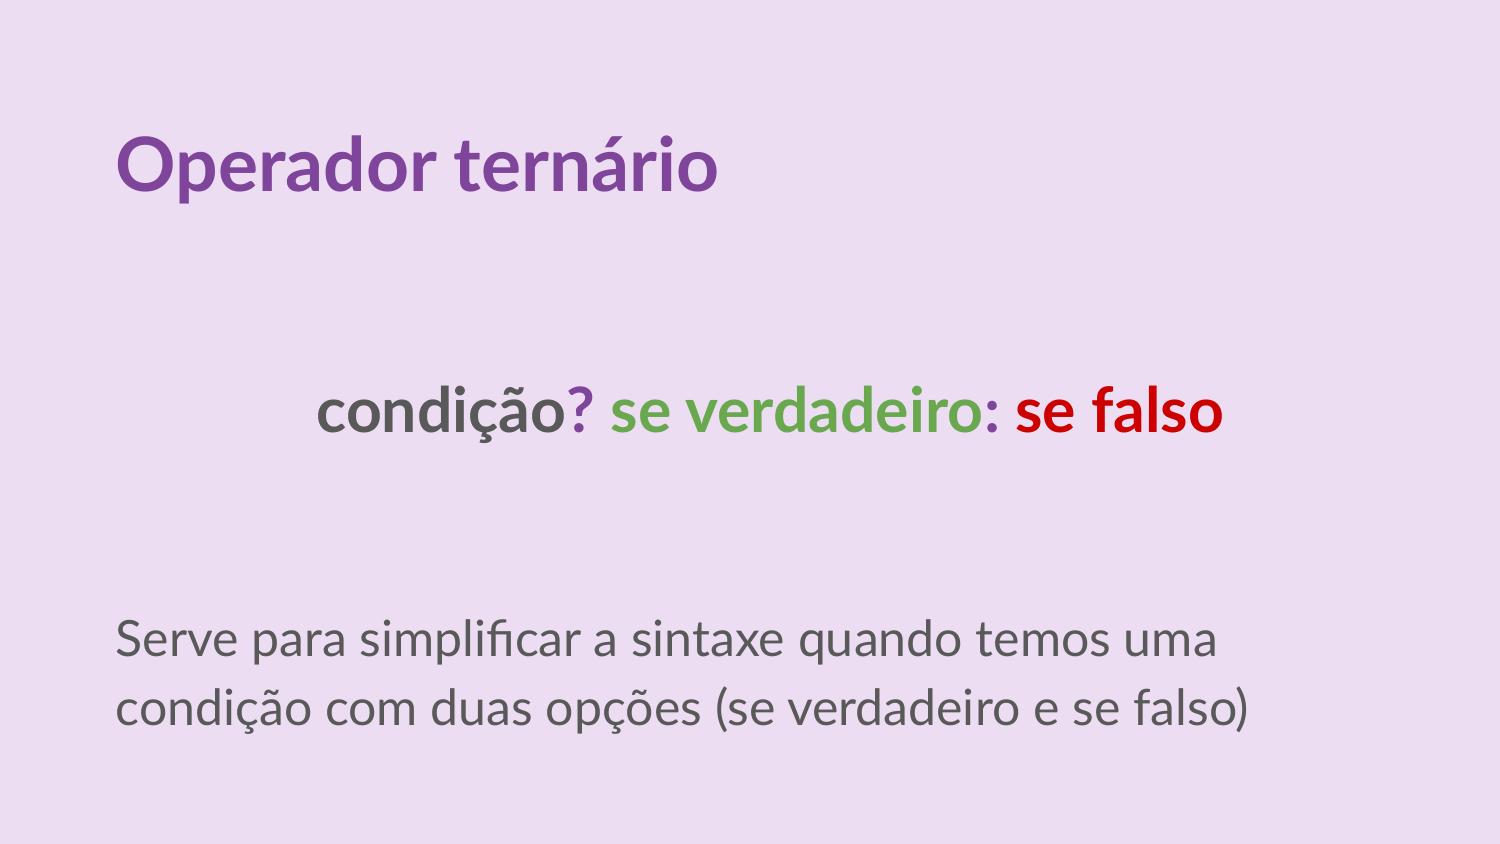

Operador ternário

condição? se verdadeiro: se falso

Serve para simplificar a sintaxe quando temos uma condição com duas opções (se verdadeiro e se falso)